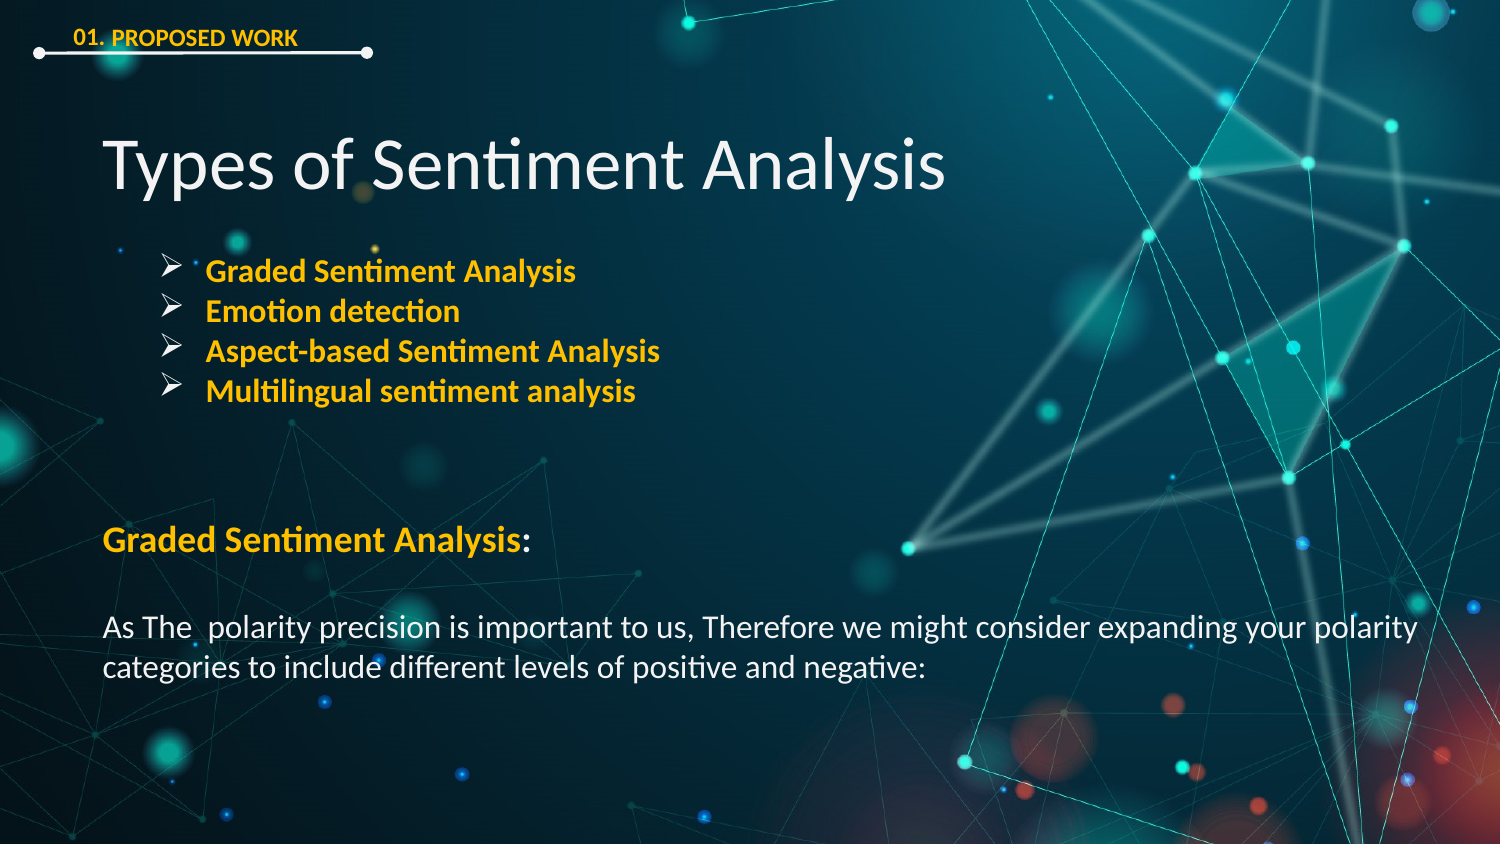

01.
PROPOSED WORK
Types of Sentiment Analysis
Graded Sentiment Analysis
Emotion detection
Aspect-based Sentiment Analysis
Multilingual sentiment analysis

Graded Sentiment Analysis:

As The  polarity precision is important to us, Therefore we might consider expanding your polarity categories to include different levels of positive and negative: